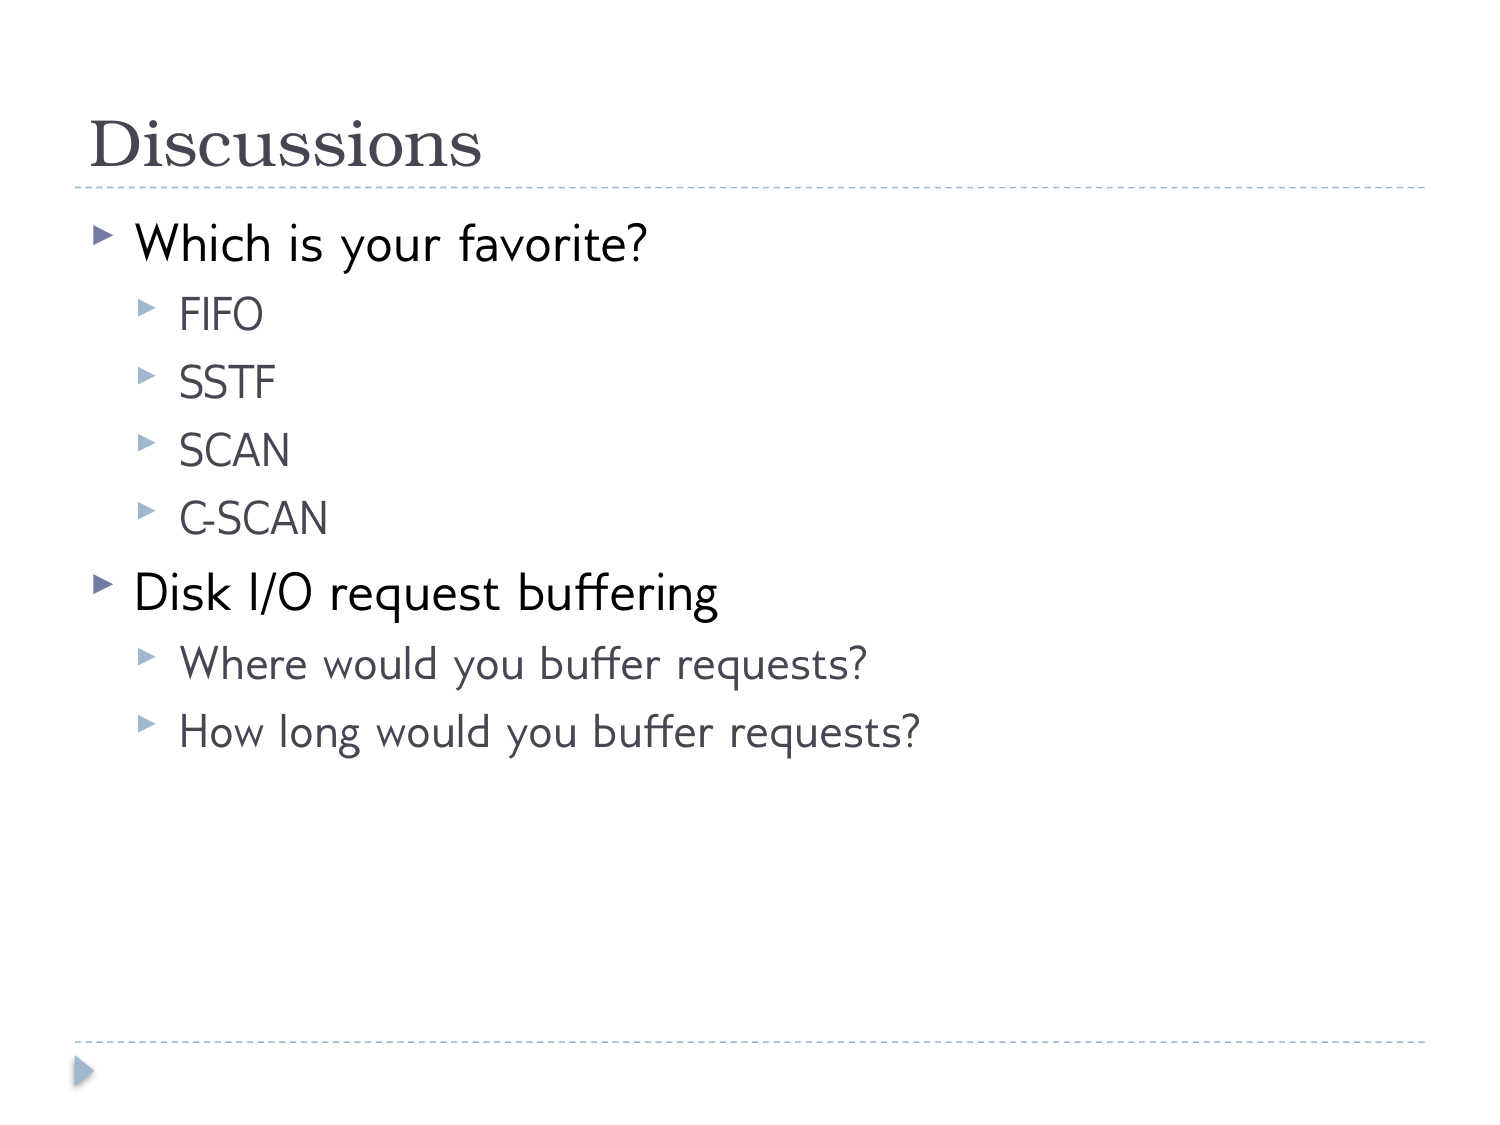

# Discussions
Which is your favorite?
FIFO
SSTF
SCAN
C-SCAN
Disk I/O request buffering
Where would you buffer requests?
How long would you buffer requests?